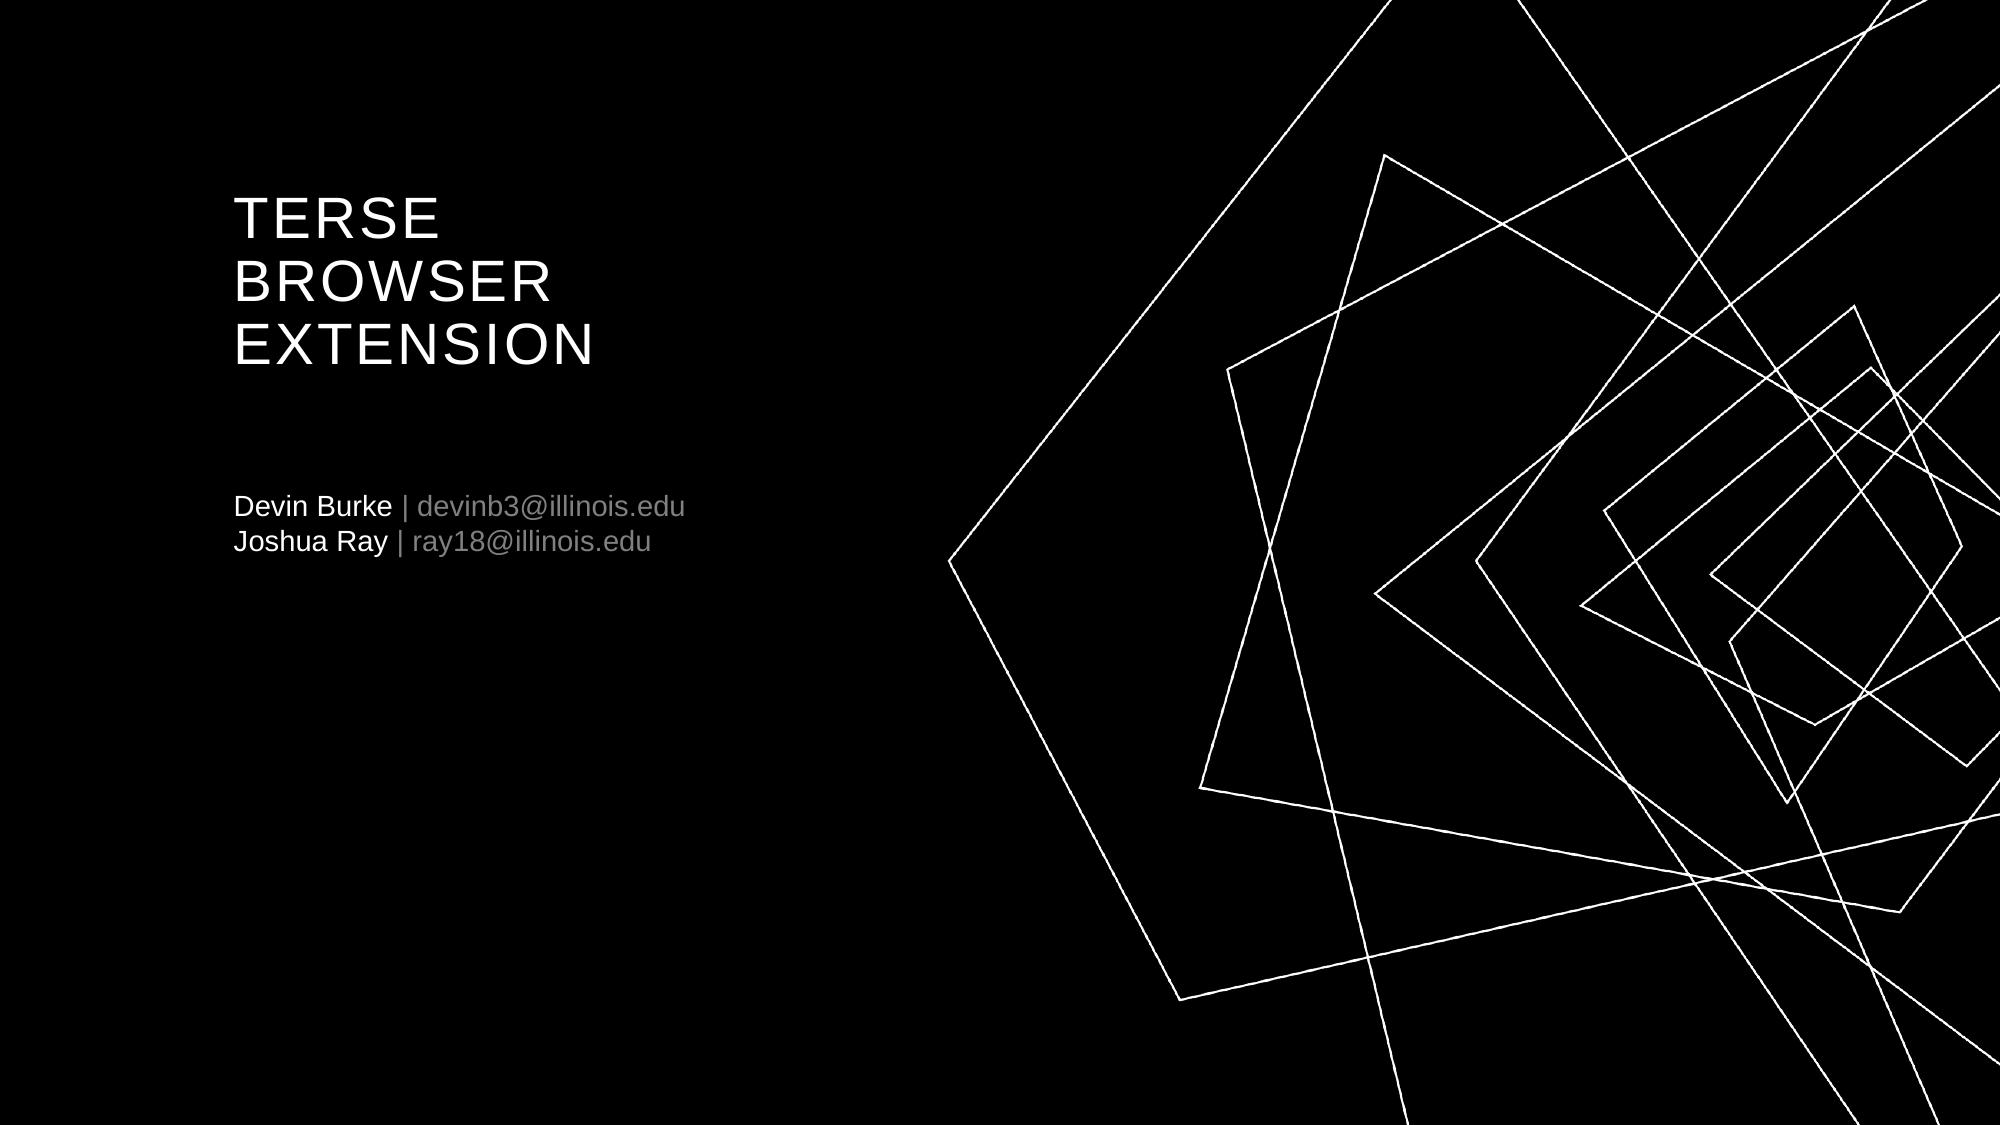

# Terse browser extension
Devin Burke | devinb3@illinois.edu
Joshua Ray | ray18@illinois.edu